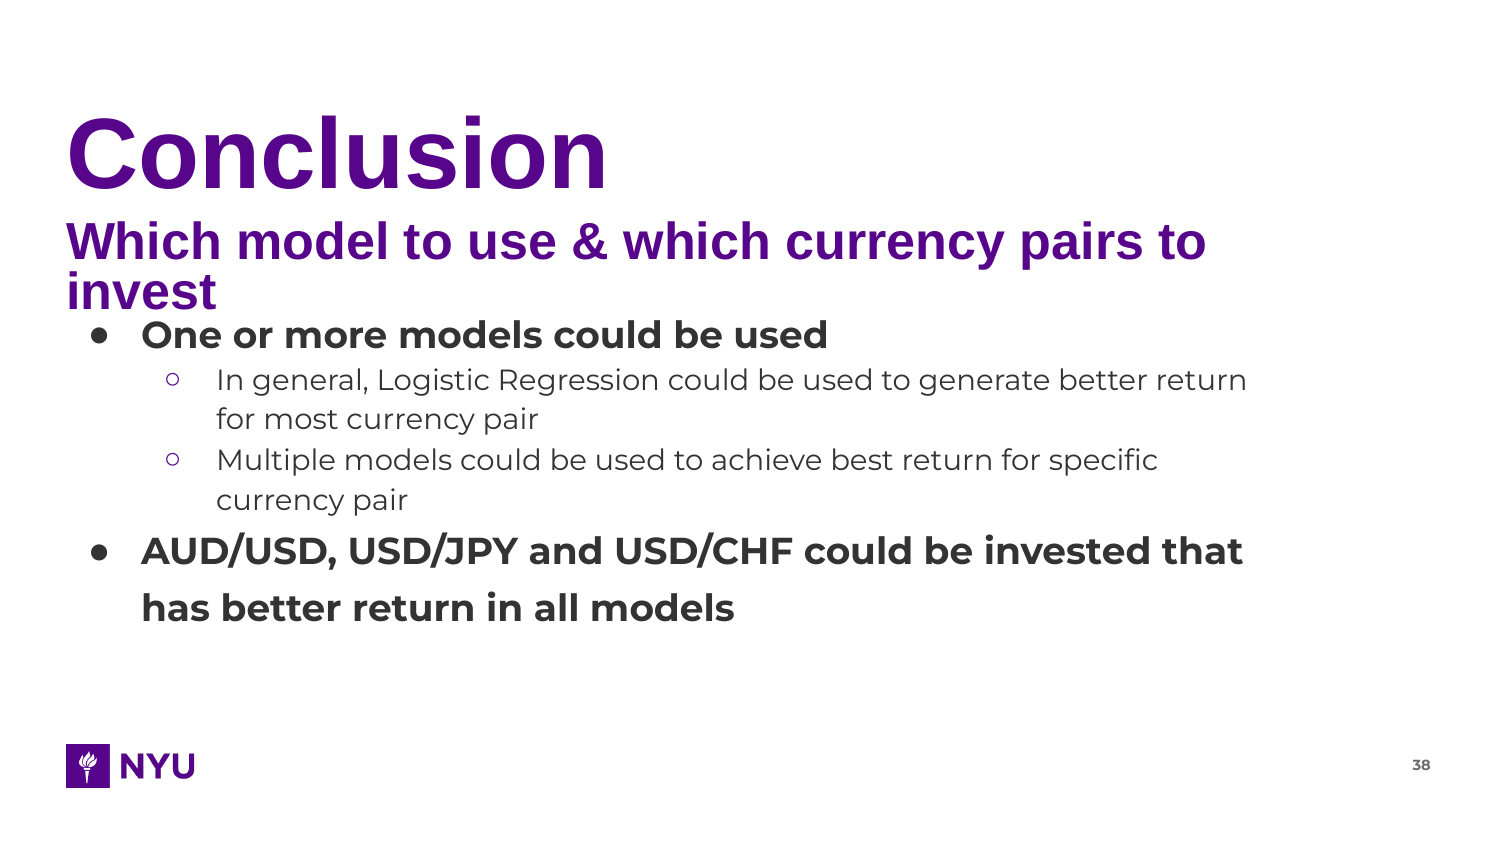

# Conclusion
Which model to use & which currency pairs to invest
One or more models could be used
In general, Logistic Regression could be used to generate better return for most currency pair
Multiple models could be used to achieve best return for specific currency pair
AUD/USD, USD/JPY and USD/CHF could be invested that has better return in all models